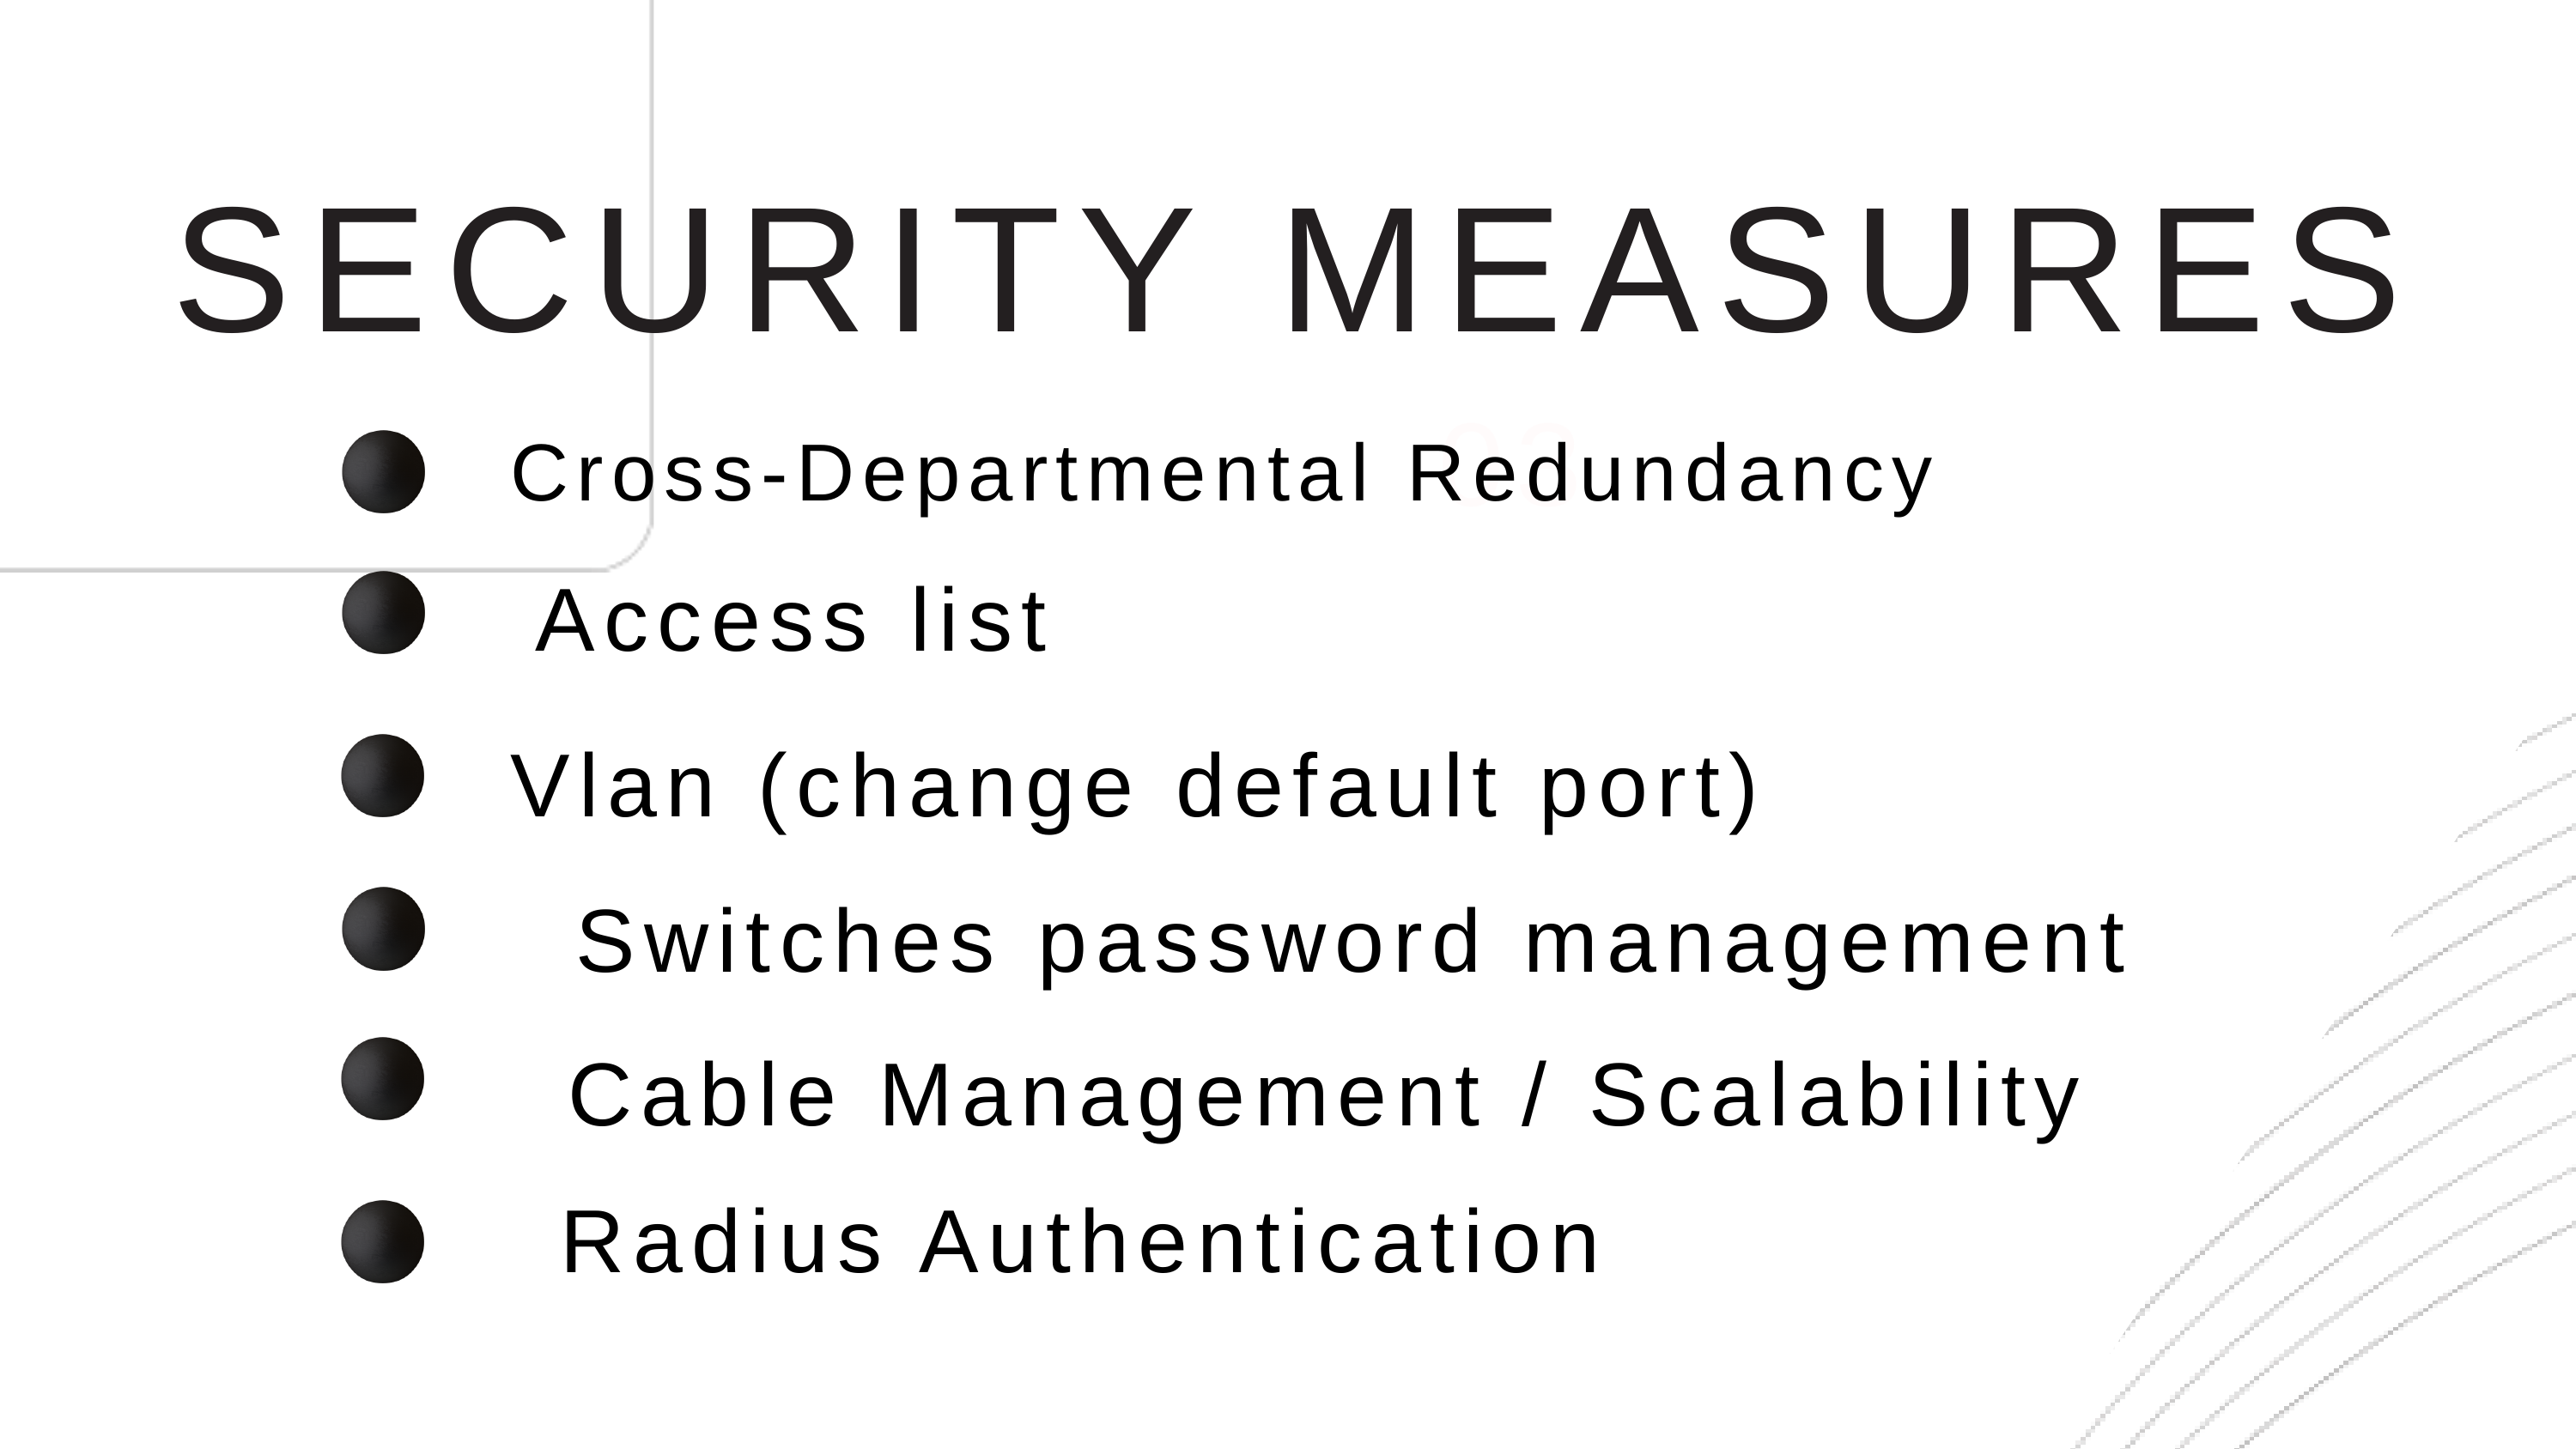

SECURITY MEASURES
03
Cross-Departmental Redundancy

Access list

Vlan (change default port)

Switches password management

Cable Management / Scalability

Radius Authentication